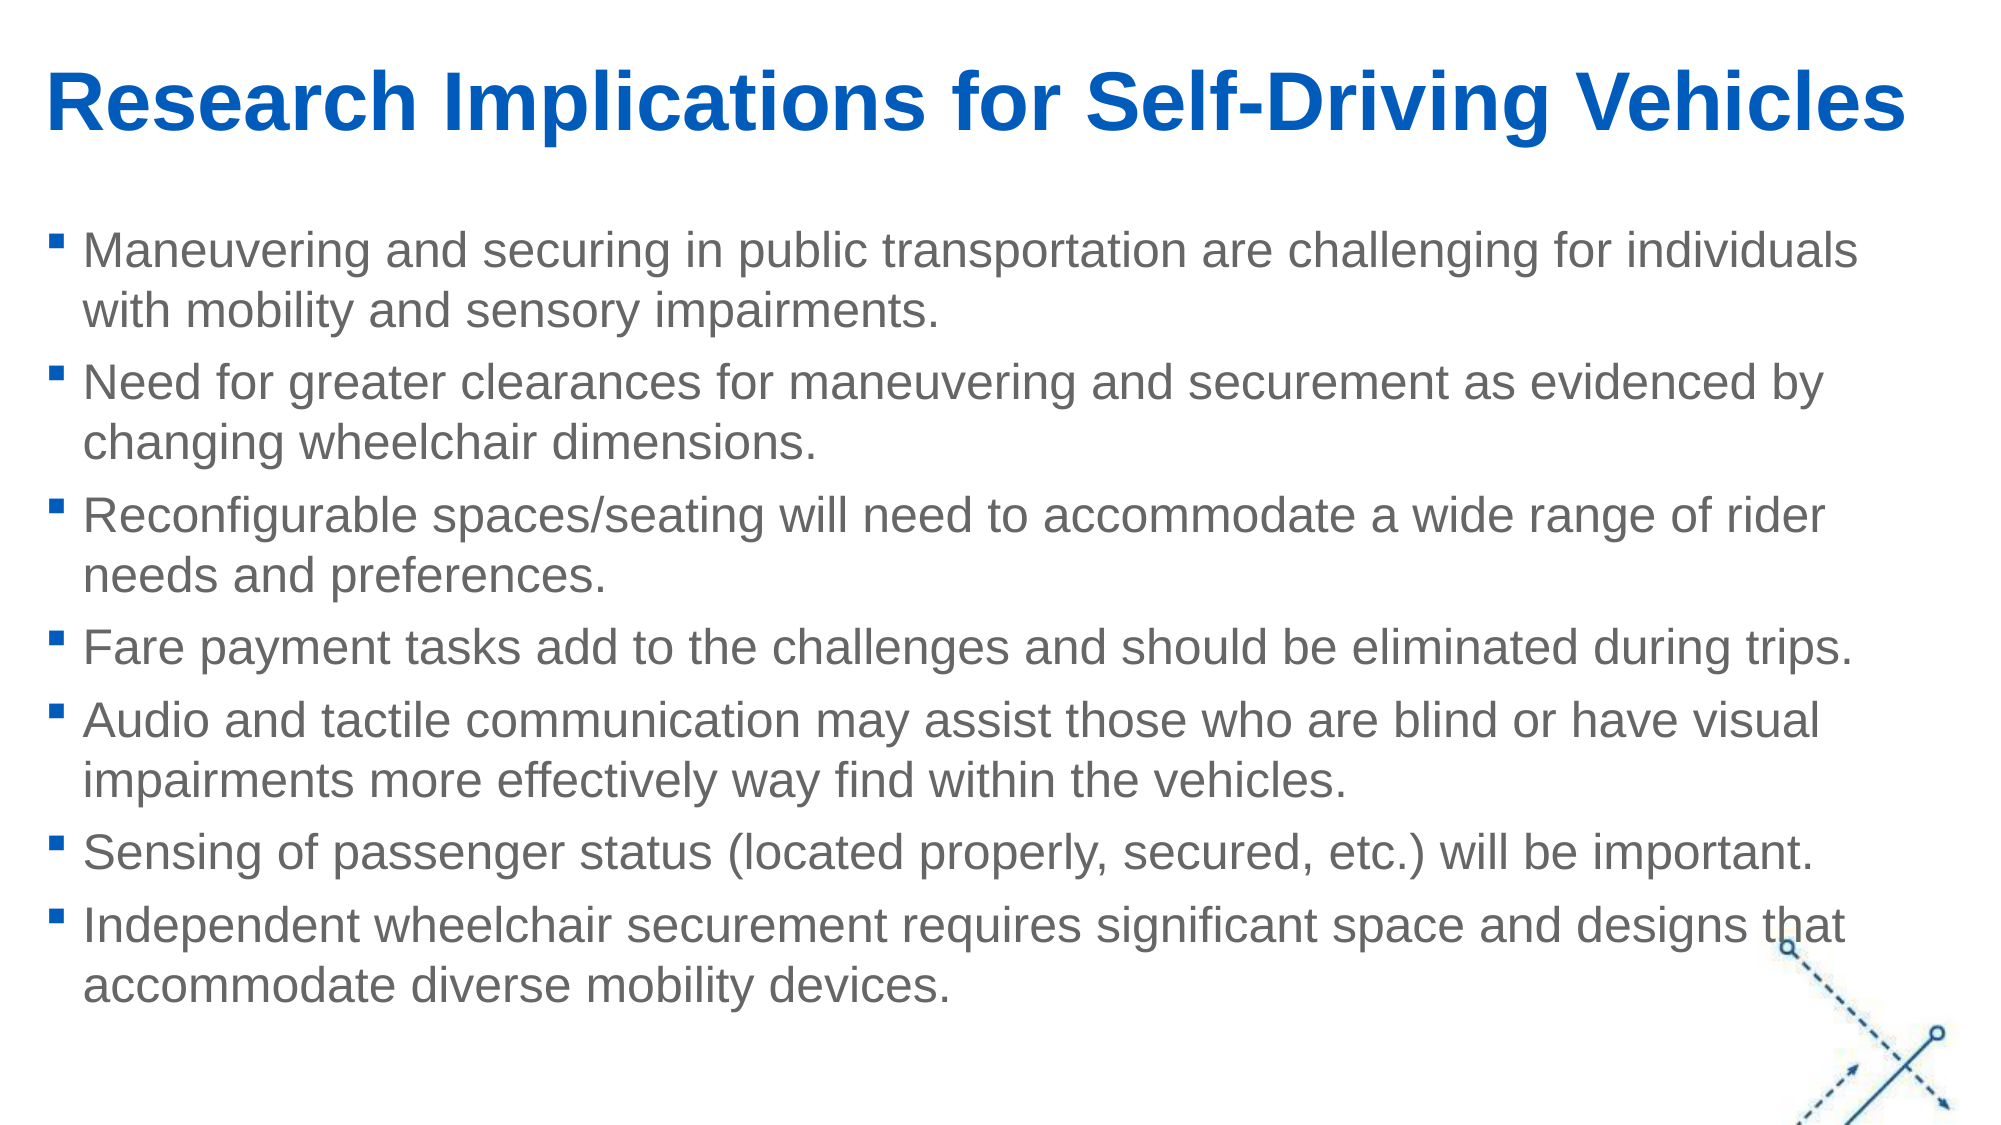

# Research Implications for Self-Driving Vehicles
Maneuvering and securing in public transportation are challenging for individuals with mobility and sensory impairments.
Need for greater clearances for maneuvering and securement as evidenced by changing wheelchair dimensions.
Reconfigurable spaces/seating will need to accommodate a wide range of rider needs and preferences.
Fare payment tasks add to the challenges and should be eliminated during trips.
Audio and tactile communication may assist those who are blind or have visual impairments more effectively way find within the vehicles.
Sensing of passenger status (located properly, secured, etc.) will be important.
Independent wheelchair securement requires significant space and designs that accommodate diverse mobility devices.